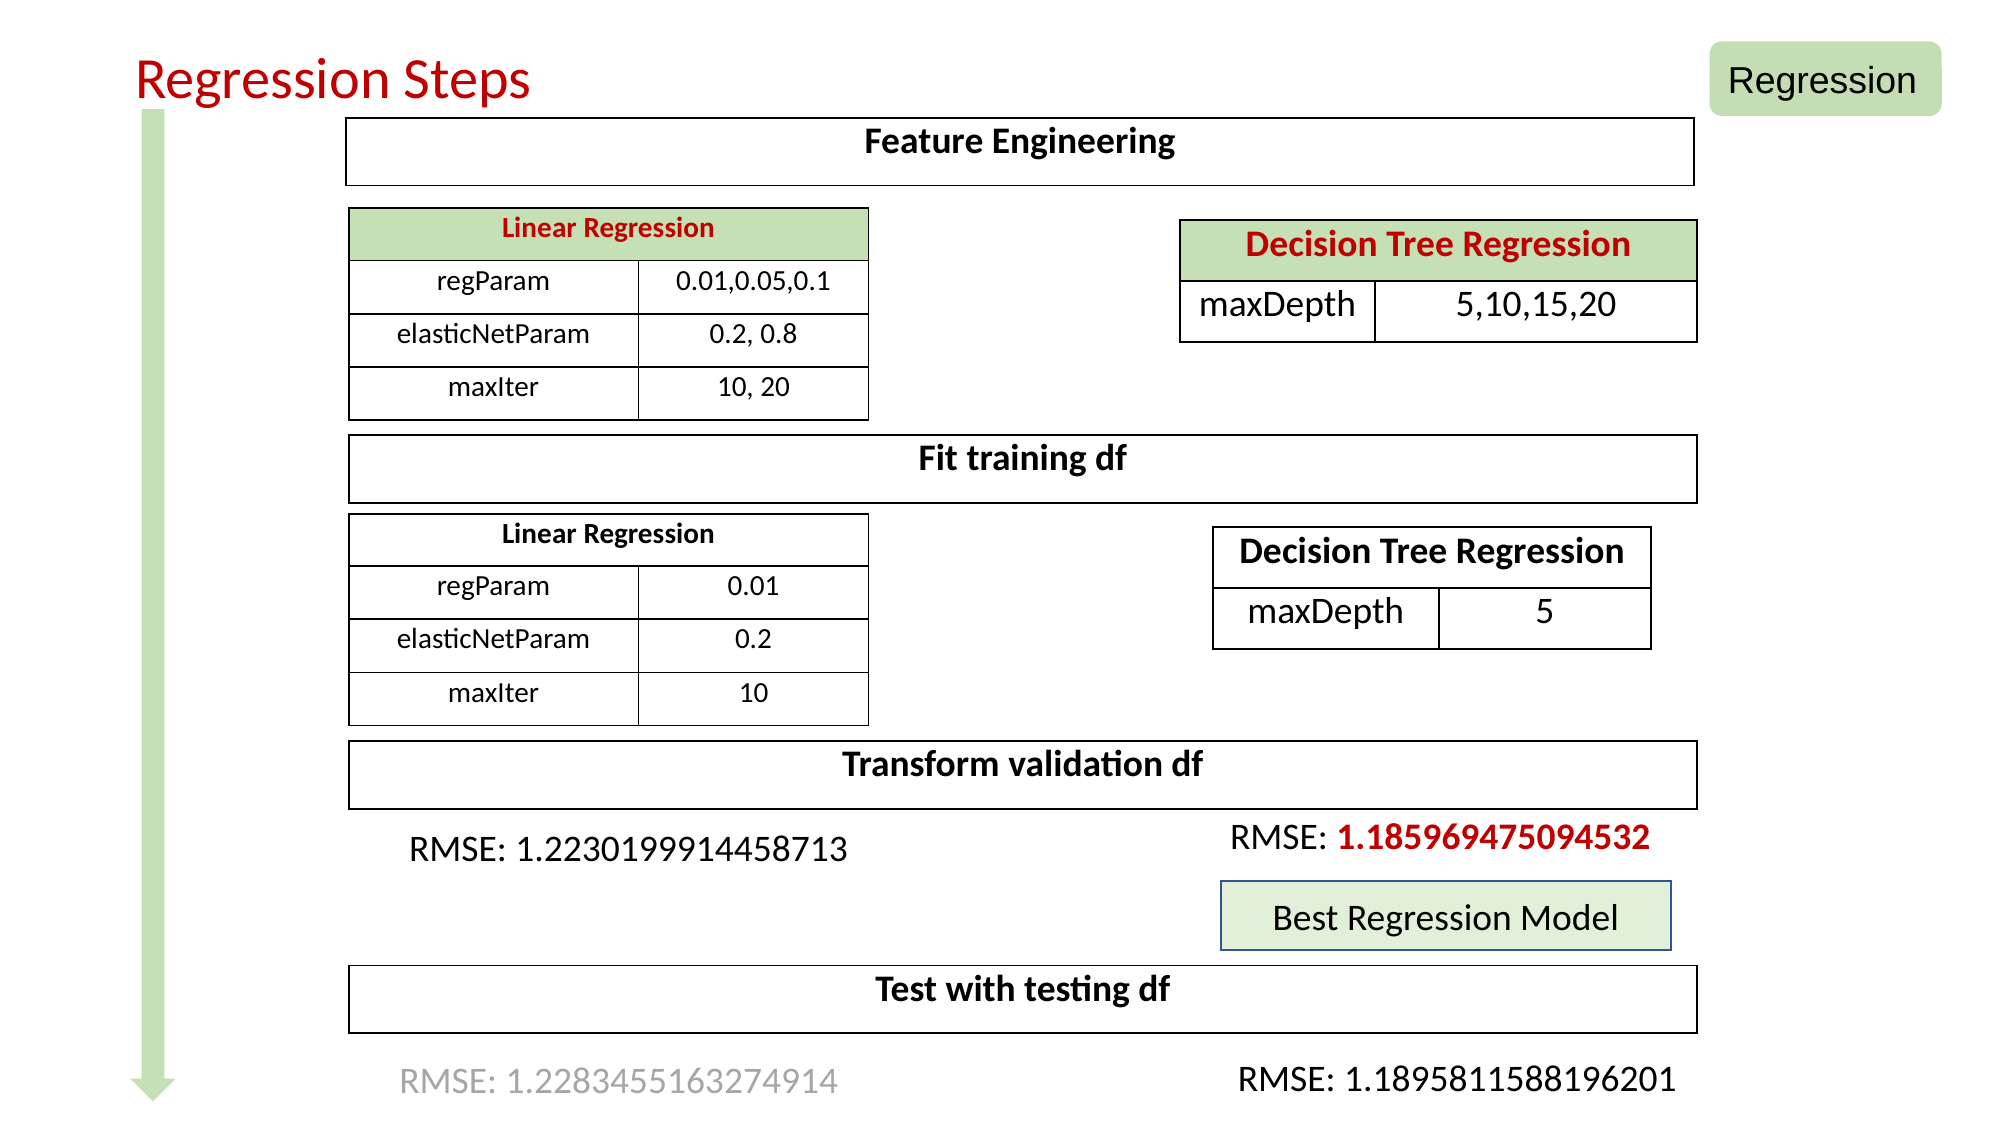

# Regression Steps
Regression

| Feature Engineering |
| --- |
| Linear Regression |  |
| --- | --- |
| regParam | 0.01,0.05,0.1 |
| elasticNetParam | 0.2, 0.8 |
| maxIter | 10, 20 |
| Decision Tree Regression |  |
| --- | --- |
| maxDepth | 5,10,15,20 |
| Fit training df |
| --- |
| Linear Regression |  |
| --- | --- |
| regParam | 0.01 |
| elasticNetParam | 0.2 |
| maxIter | 10 |
| Decision Tree Regression |  |
| --- | --- |
| maxDepth | 5 |
| Transform validation df |
| --- |
RMSE: 1.185969475094532
RMSE: 1.2230199914458713
Best Regression Model
| Test with testing df |
| --- |
RMSE: 1.1895811588196201
RMSE: 1.2283455163274914